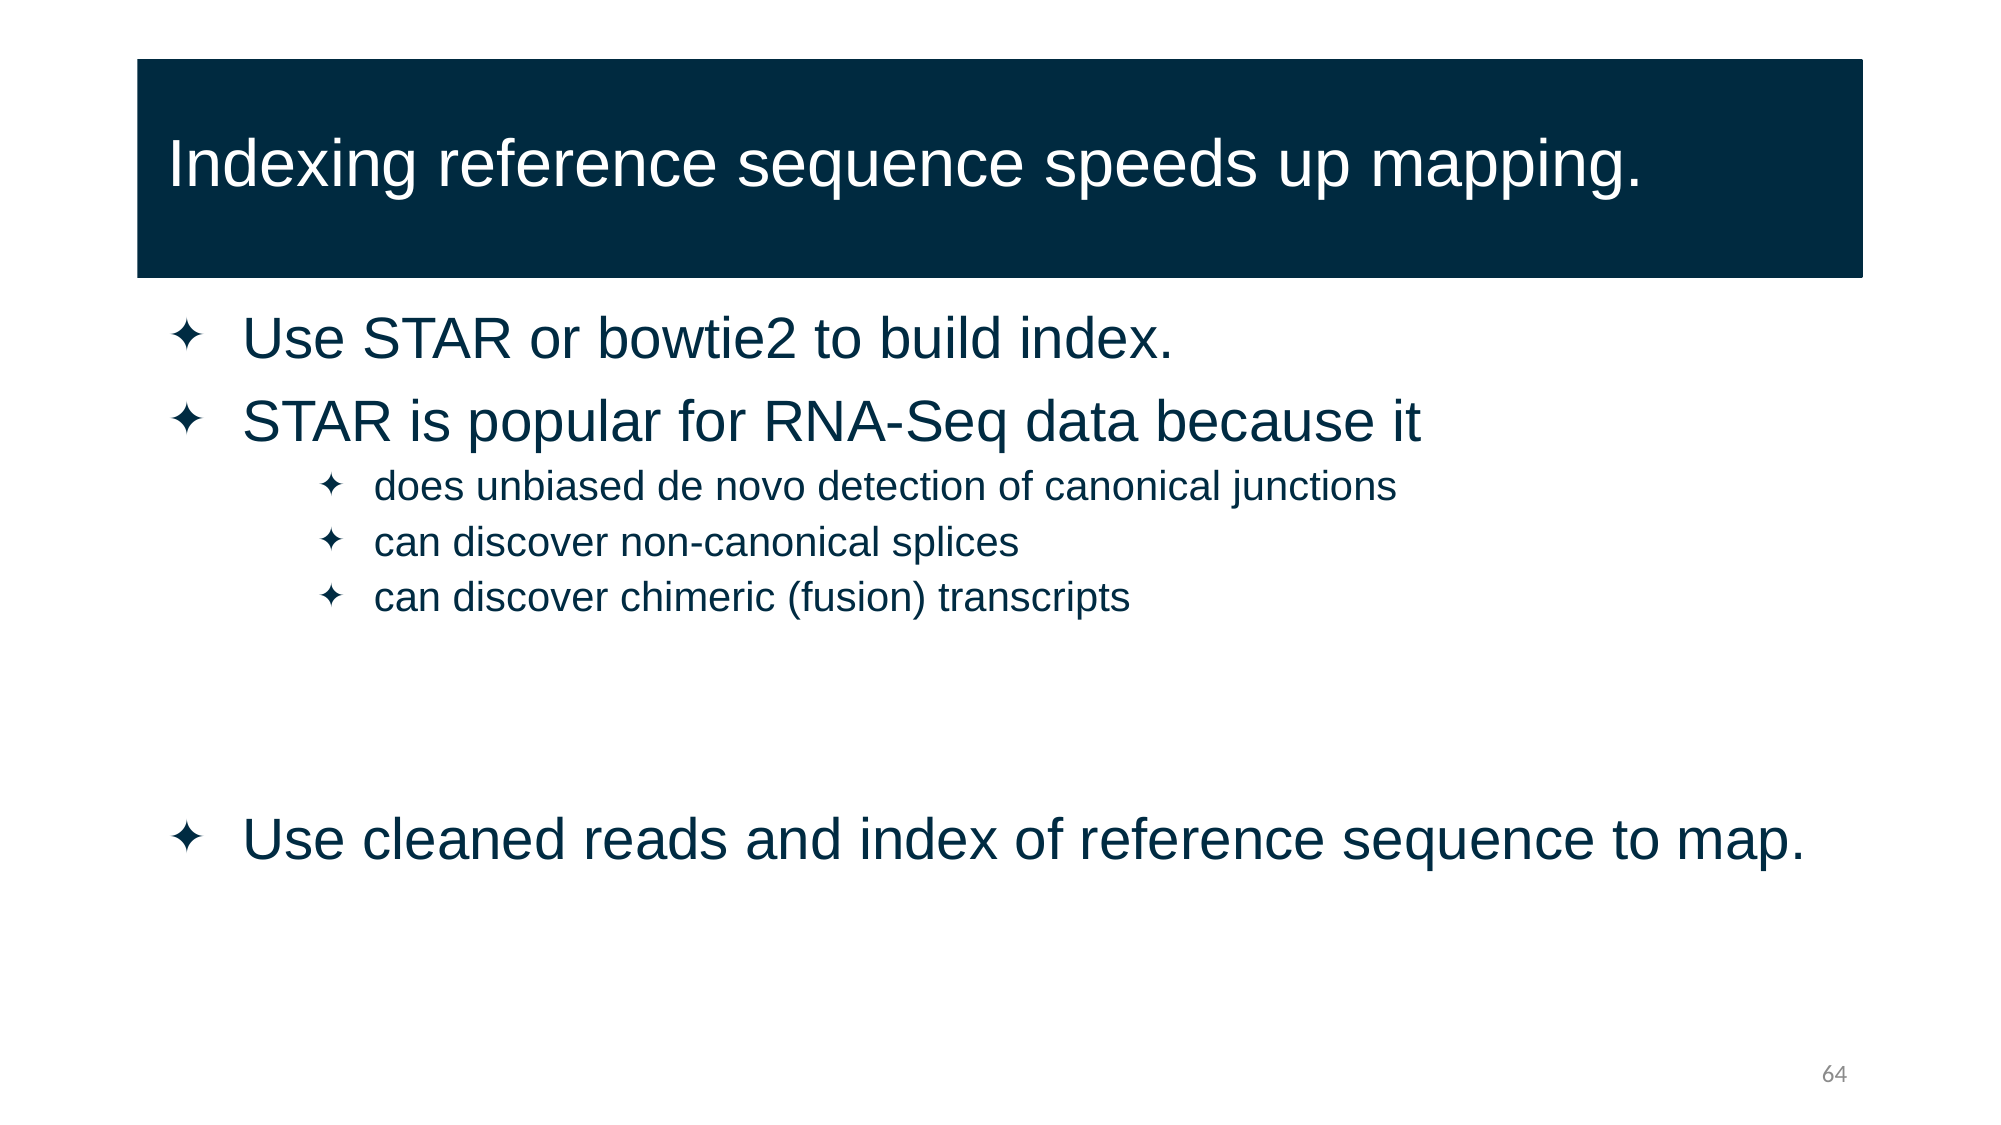

# Indexing reference sequence speeds up mapping.
Use STAR or bowtie2 to build index.
STAR is popular for RNA-Seq data because it
does unbiased de novo detection of canonical junctions
can discover non-canonical splices
can discover chimeric (fusion) transcripts

Use cleaned reads and index of reference sequence to map.
64